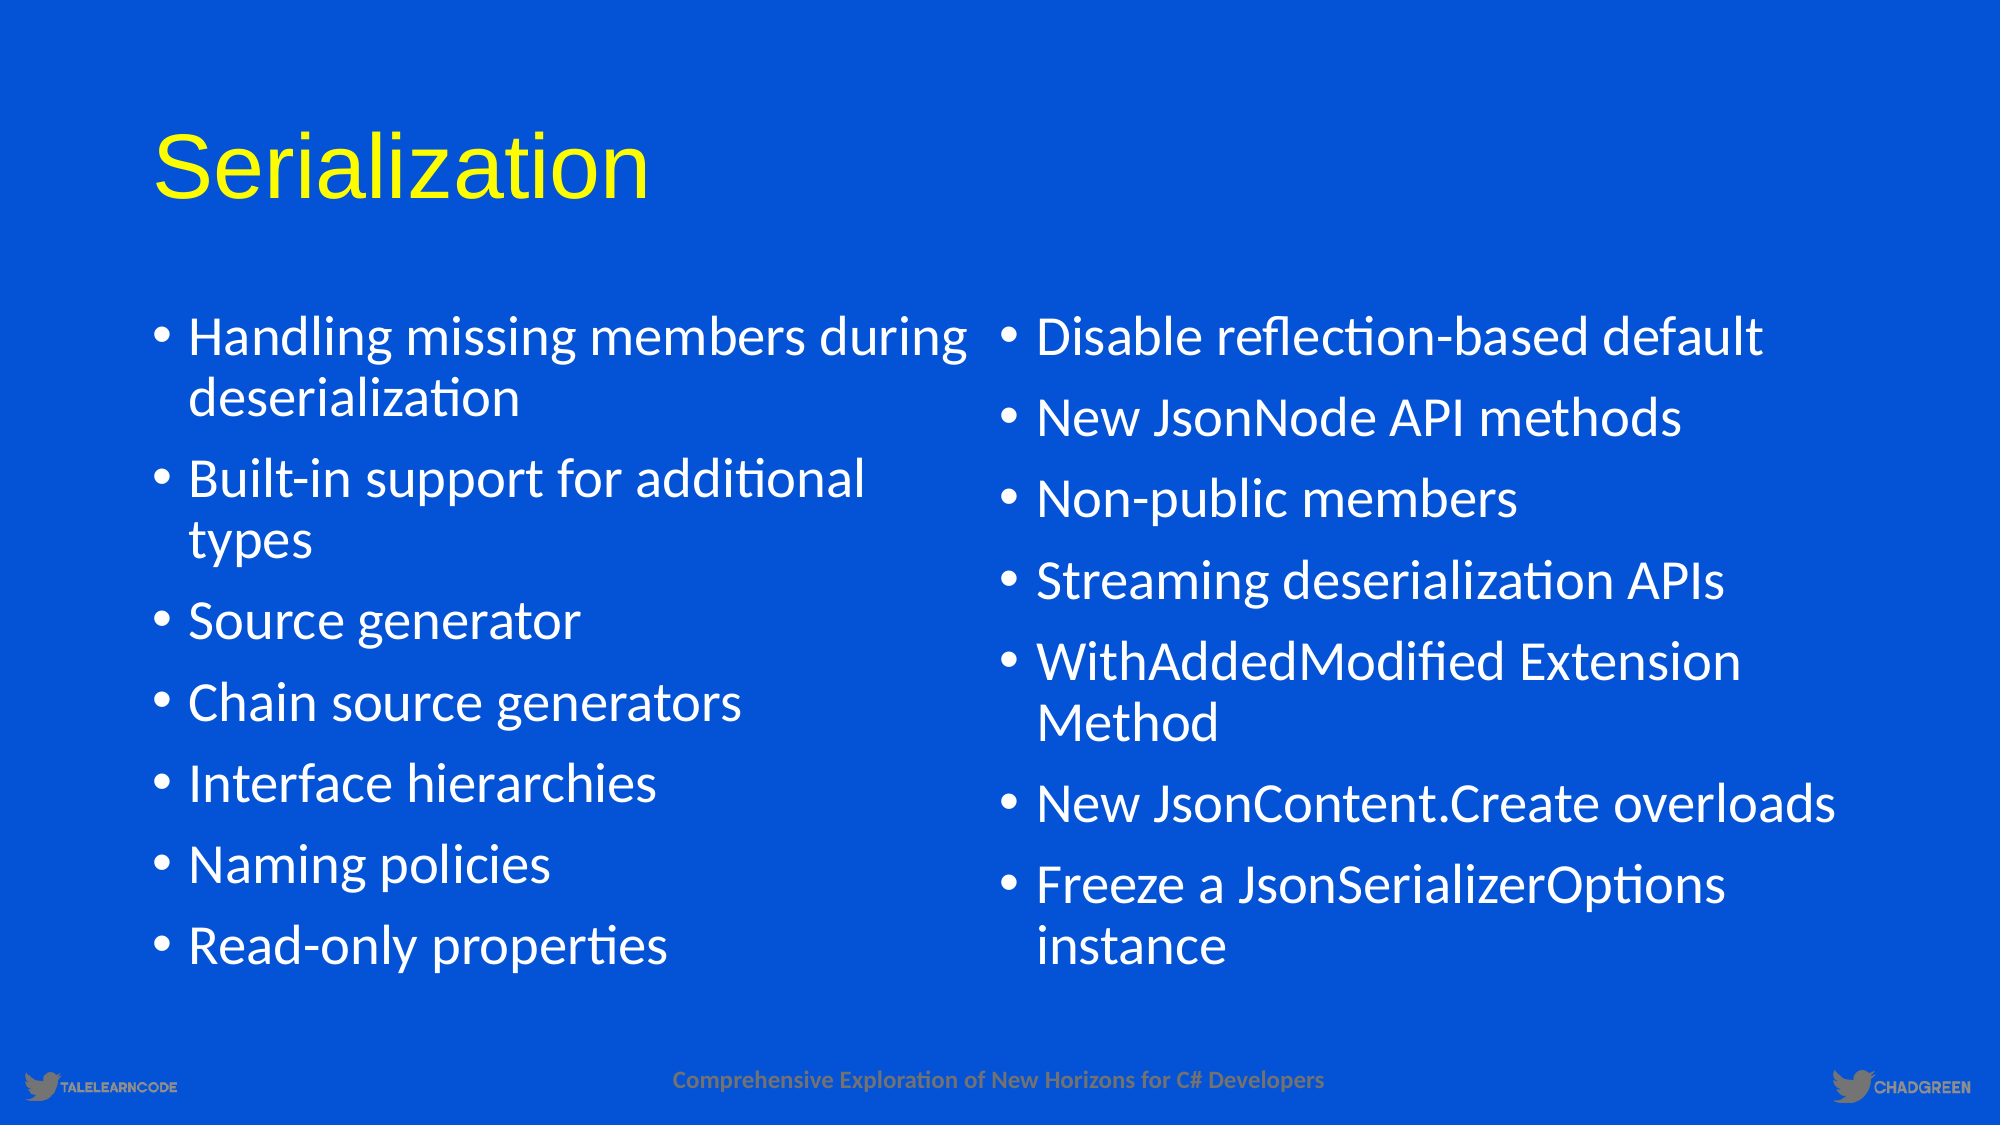

# Serialization
Handling missing members during deserialization
Built-in support for additional types
Source generator
Chain source generators
Interface hierarchies
Naming policies
Read-only properties
Disable reflection-based default
New JsonNode API methods
Non-public members
Streaming deserialization APIs
WithAddedModified Extension Method
New JsonContent.Create overloads
Freeze a JsonSerializerOptions instance